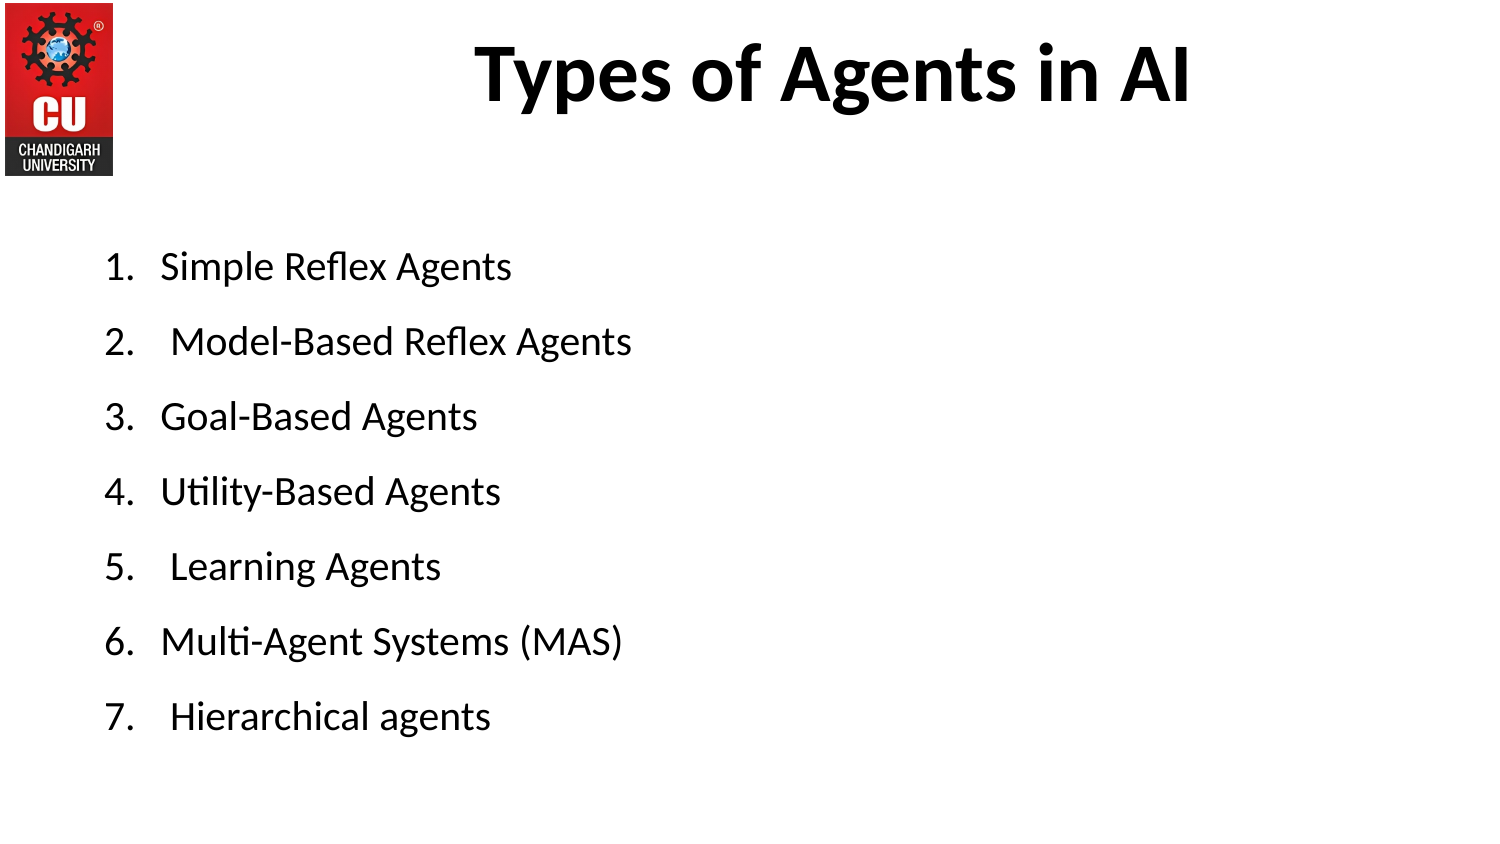

Types of Agents in AI
Simple Reflex Agents
 Model-Based Reflex Agents
Goal-Based Agents
Utility-Based Agents
 Learning Agents
Multi-Agent Systems (MAS)
 Hierarchical agents